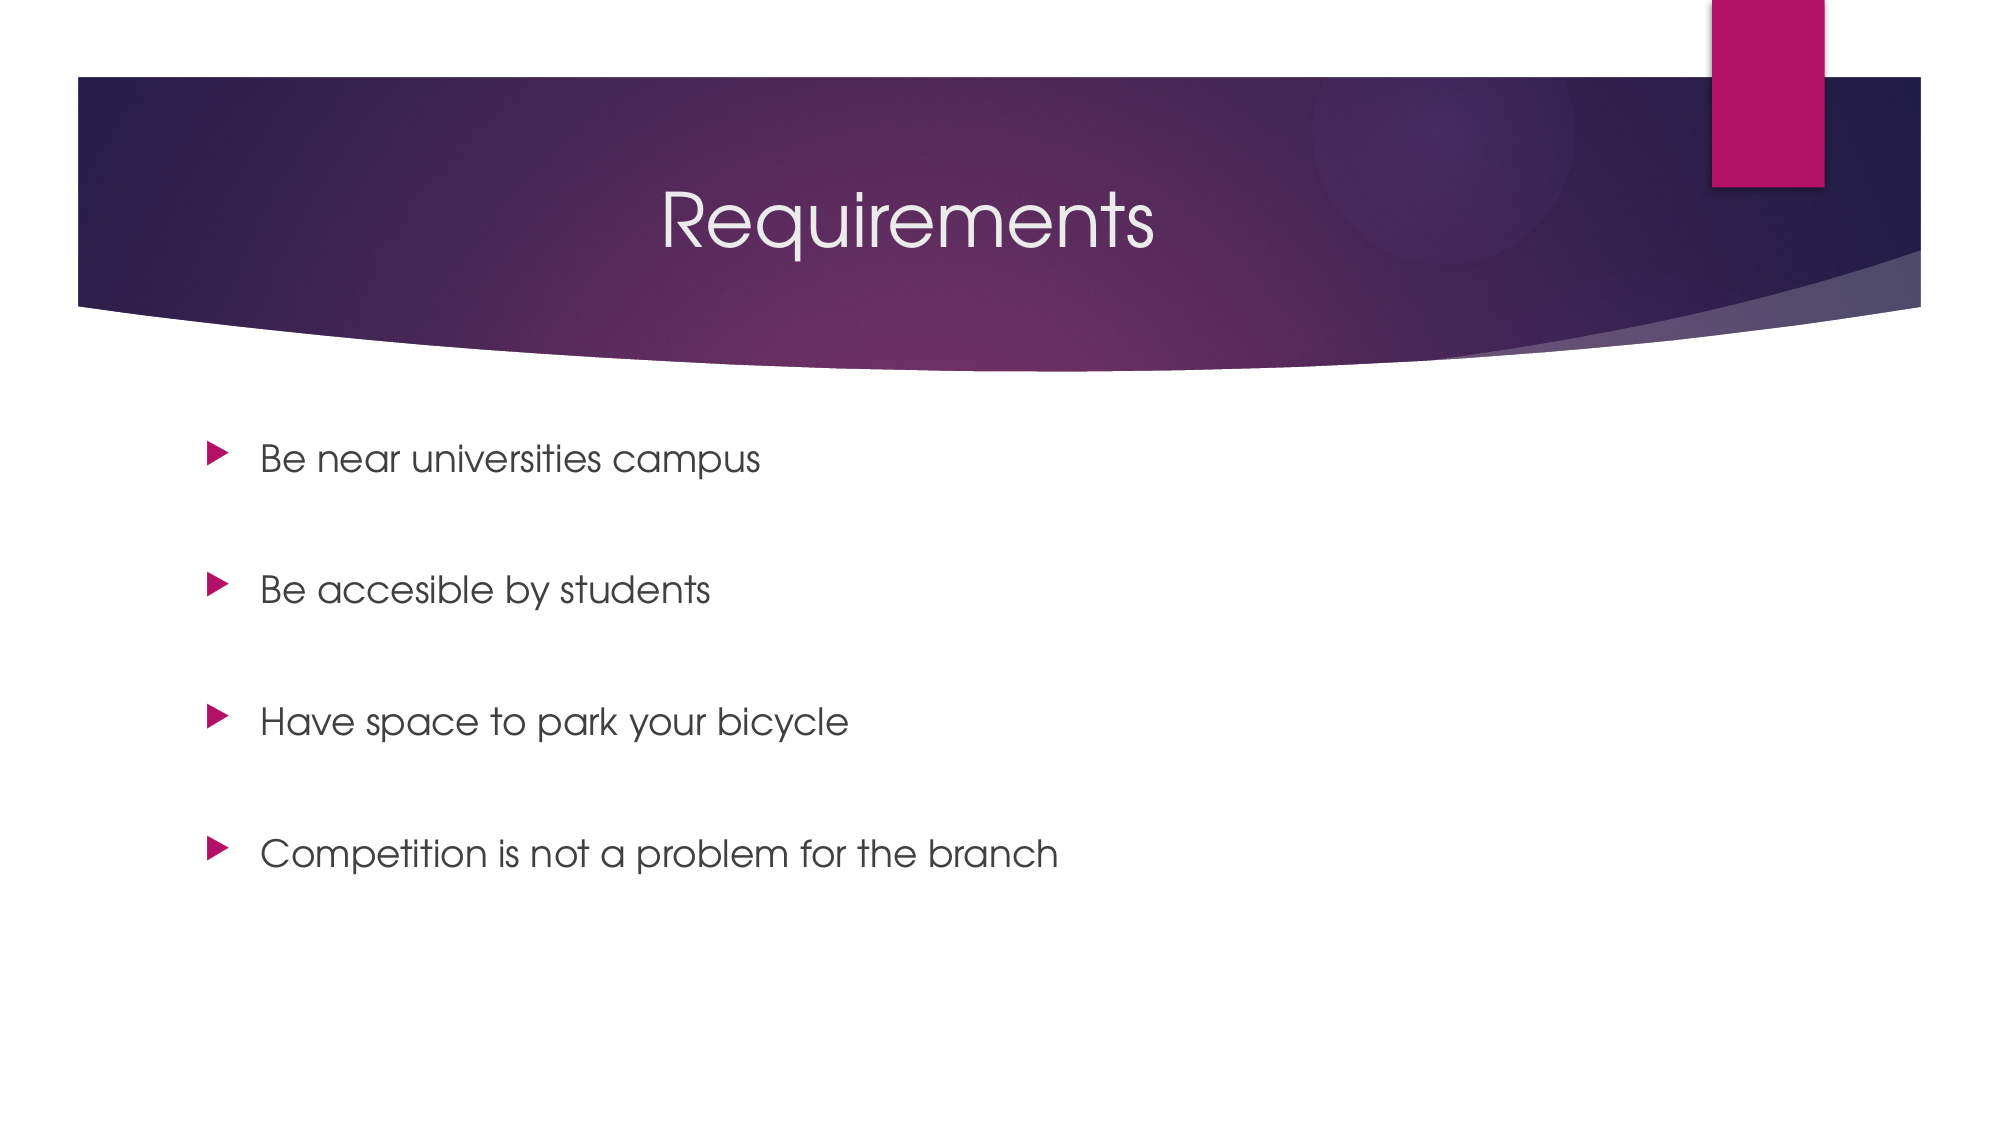

# Requirements
Be near universities campus

Be accesible by students

Have space to park your bicycle

Competition is not a problem for the branch